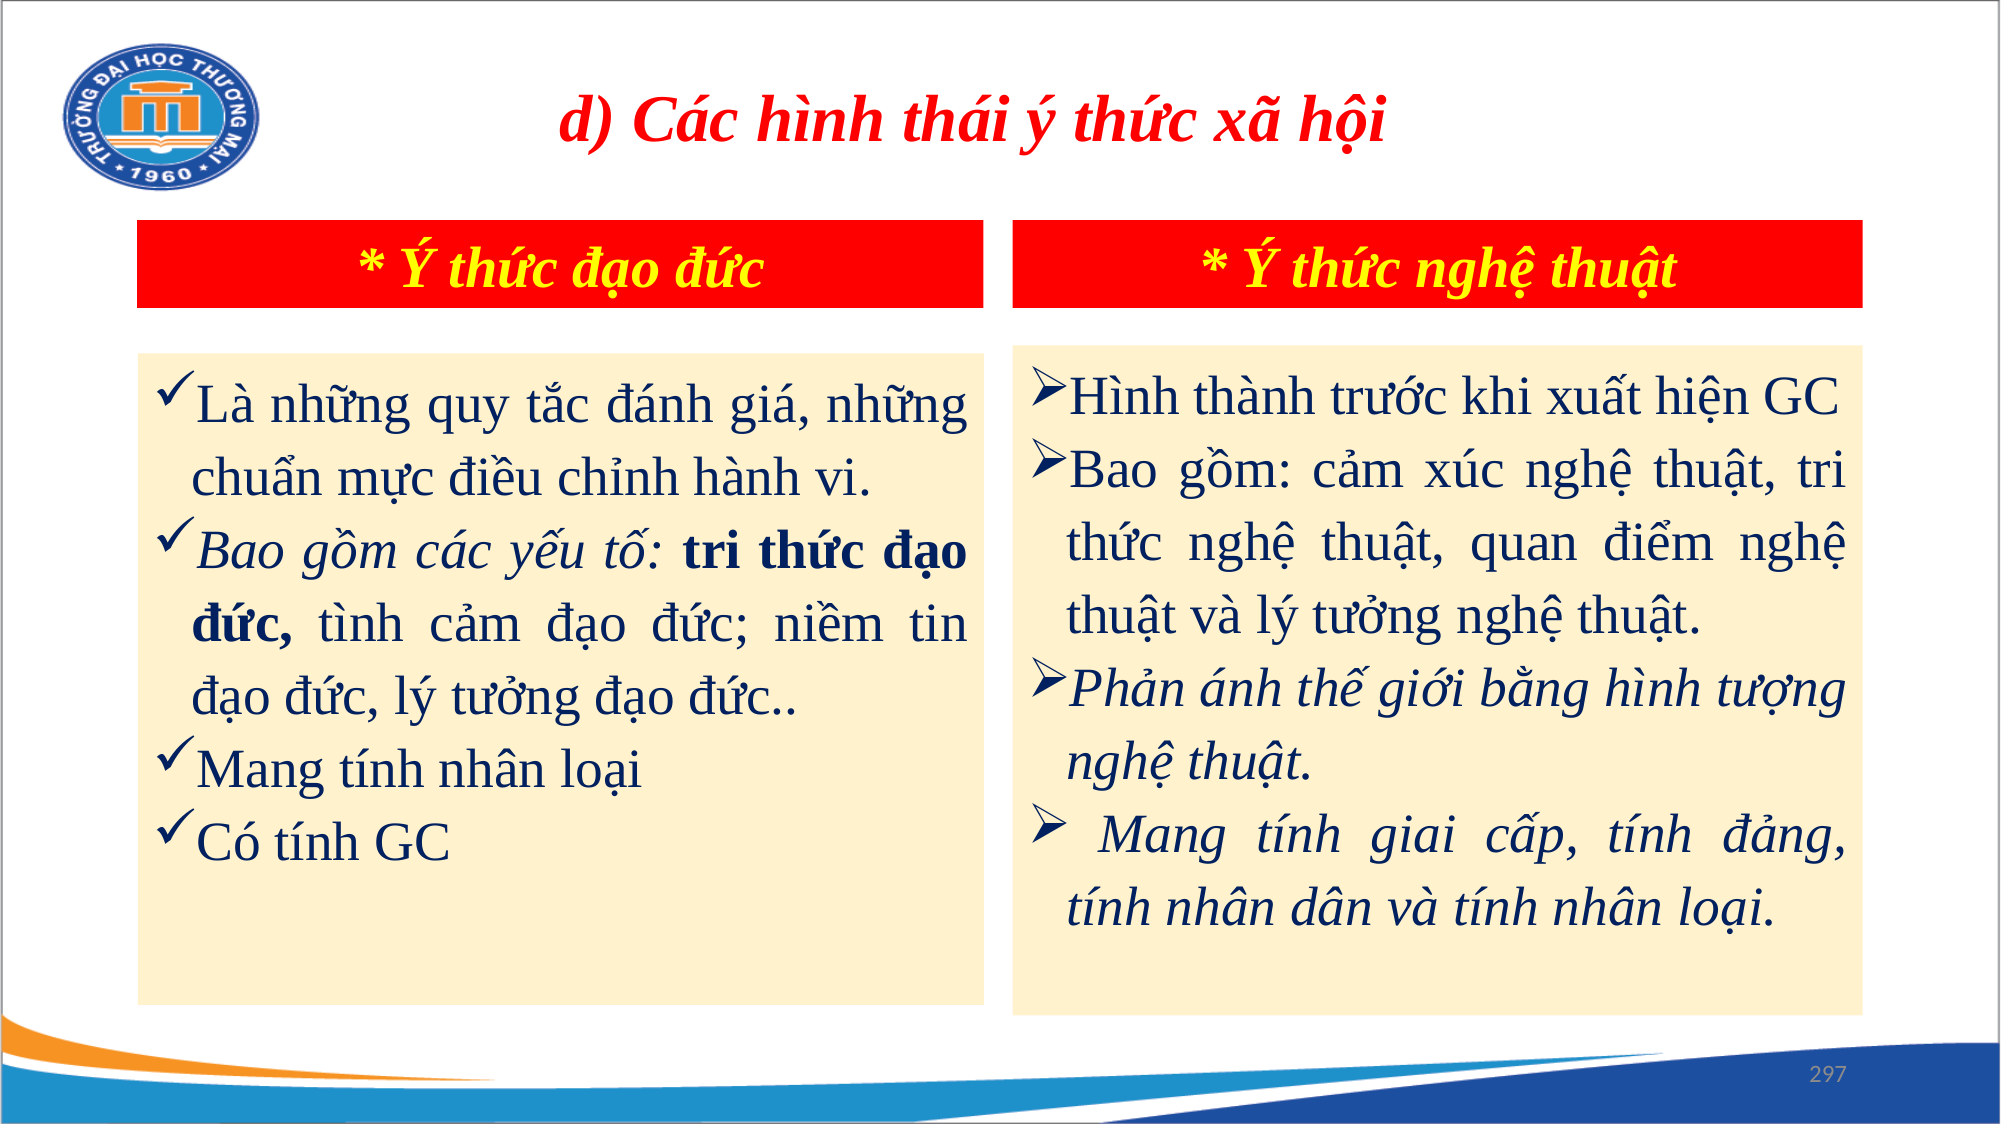

# d) Các hình thái ý thức xã hội
* Ý thức đạo đức
* Ý thức nghệ thuật
Hình thành trước khi xuất hiện GC
Bao gồm: cảm xúc nghệ thuật, tri thức nghệ thuật, quan điểm nghệ thuật và lý tưởng nghệ thuật.
Phản ánh thế giới bằng hình tượng nghệ thuật.
 Mang tính giai cấp, tính đảng, tính nhân dân và tính nhân loại.
Là những quy tắc đánh giá, những chuẩn mực điều chỉnh hành vi.
Bao gồm các yếu tố: tri thức đạo đức, tình cảm đạo đức; niềm tin đạo đức, lý tưởng đạo đức..
Mang tính nhân loại
Có tính GC
297